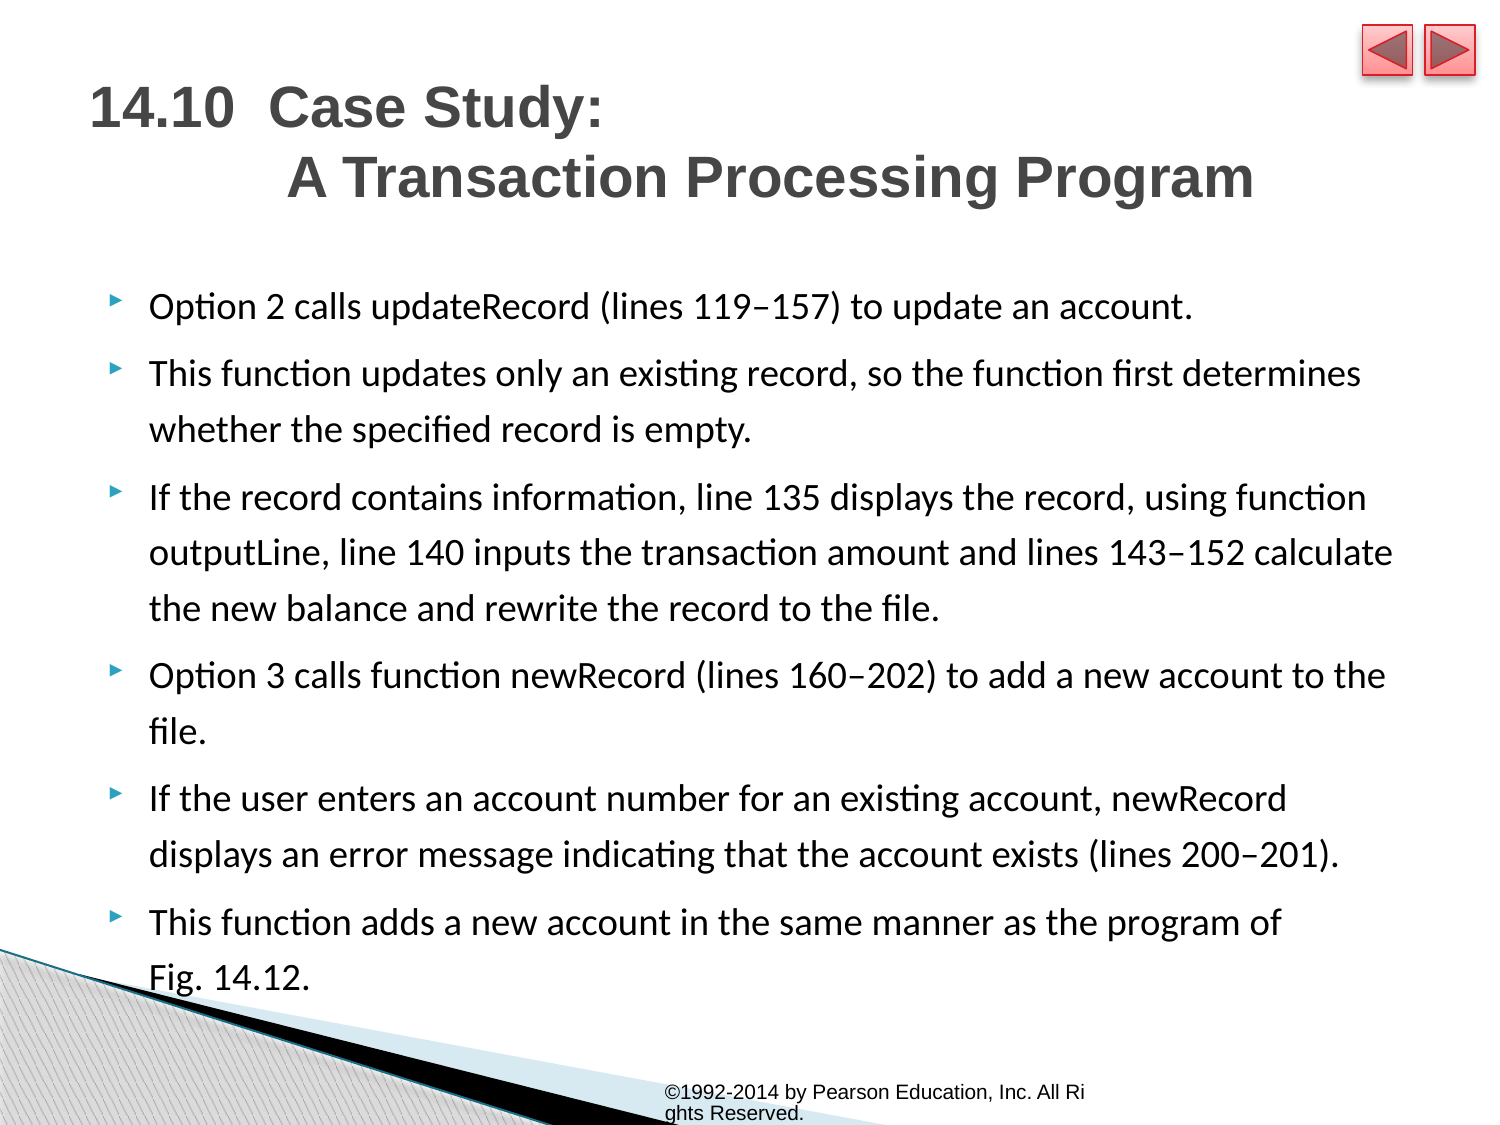

# 14.10  Case Study: A Transaction Processing Program
Option 2 calls updateRecord (lines 119–157) to update an account.
This function updates only an existing record, so the function first determines whether the specified record is empty.
If the record contains information, line 135 displays the record, using function outputLine, line 140 inputs the transaction amount and lines 143–152 calculate the new balance and rewrite the record to the file.
Option 3 calls function newRecord (lines 160–202) to add a new account to the file.
If the user enters an account number for an existing account, newRecord displays an error message indicating that the account exists (lines 200–201).
This function adds a new account in the same manner as the program of Fig. 14.12.
©1992-2014 by Pearson Education, Inc. All Rights Reserved.